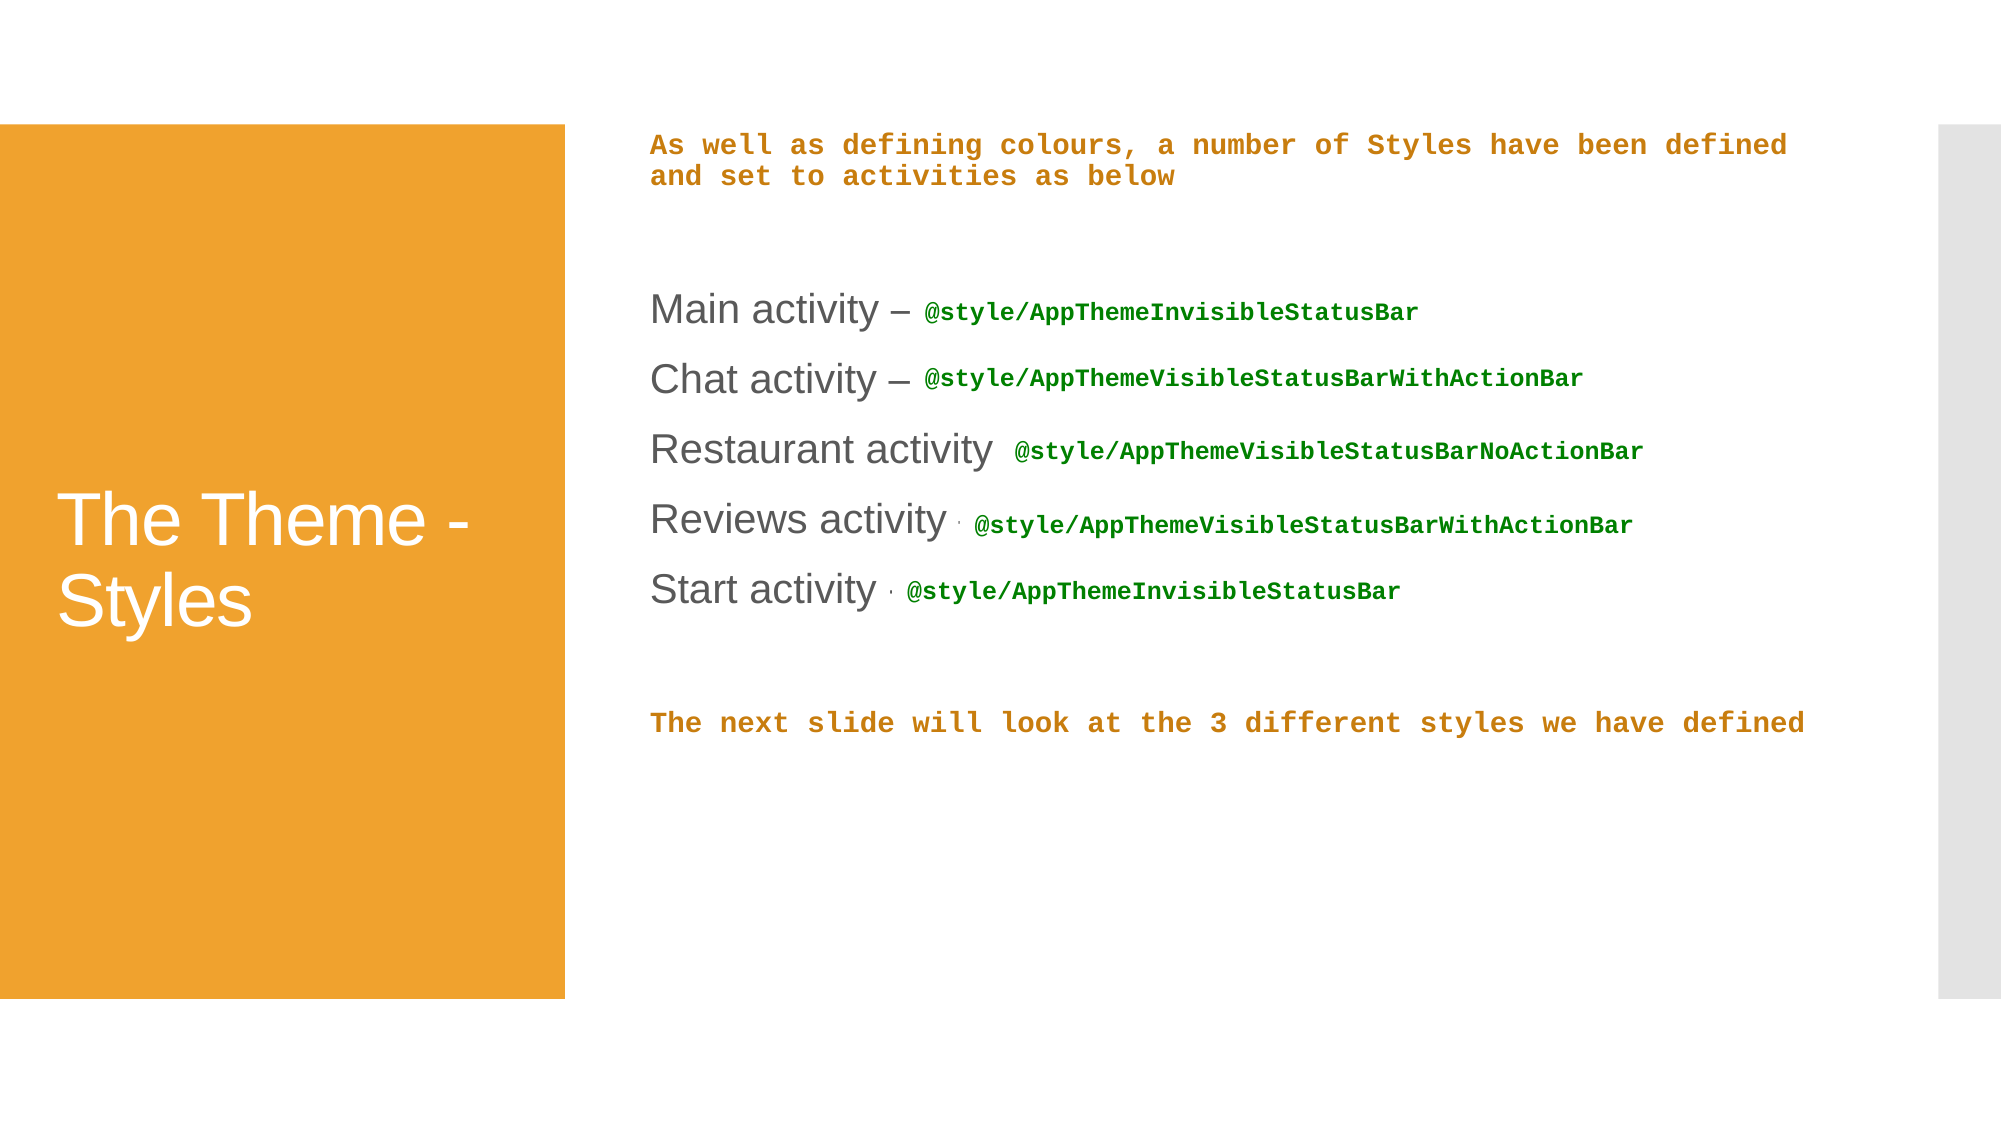

As well as defining colours, a number of Styles have been defined and set to activities as below

Main activity –
Chat activity –
Restaurant activity –
Reviews activity –
Start activity -

The next slide will look at the 3 different styles we have defined

# The Theme - Styles
@style/AppThemeInvisibleStatusBar
@style/AppThemeVisibleStatusBarWithActionBar
@style/AppThemeVisibleStatusBarNoActionBar
@style/AppThemeVisibleStatusBarWithActionBar
@style/AppThemeInvisibleStatusBar